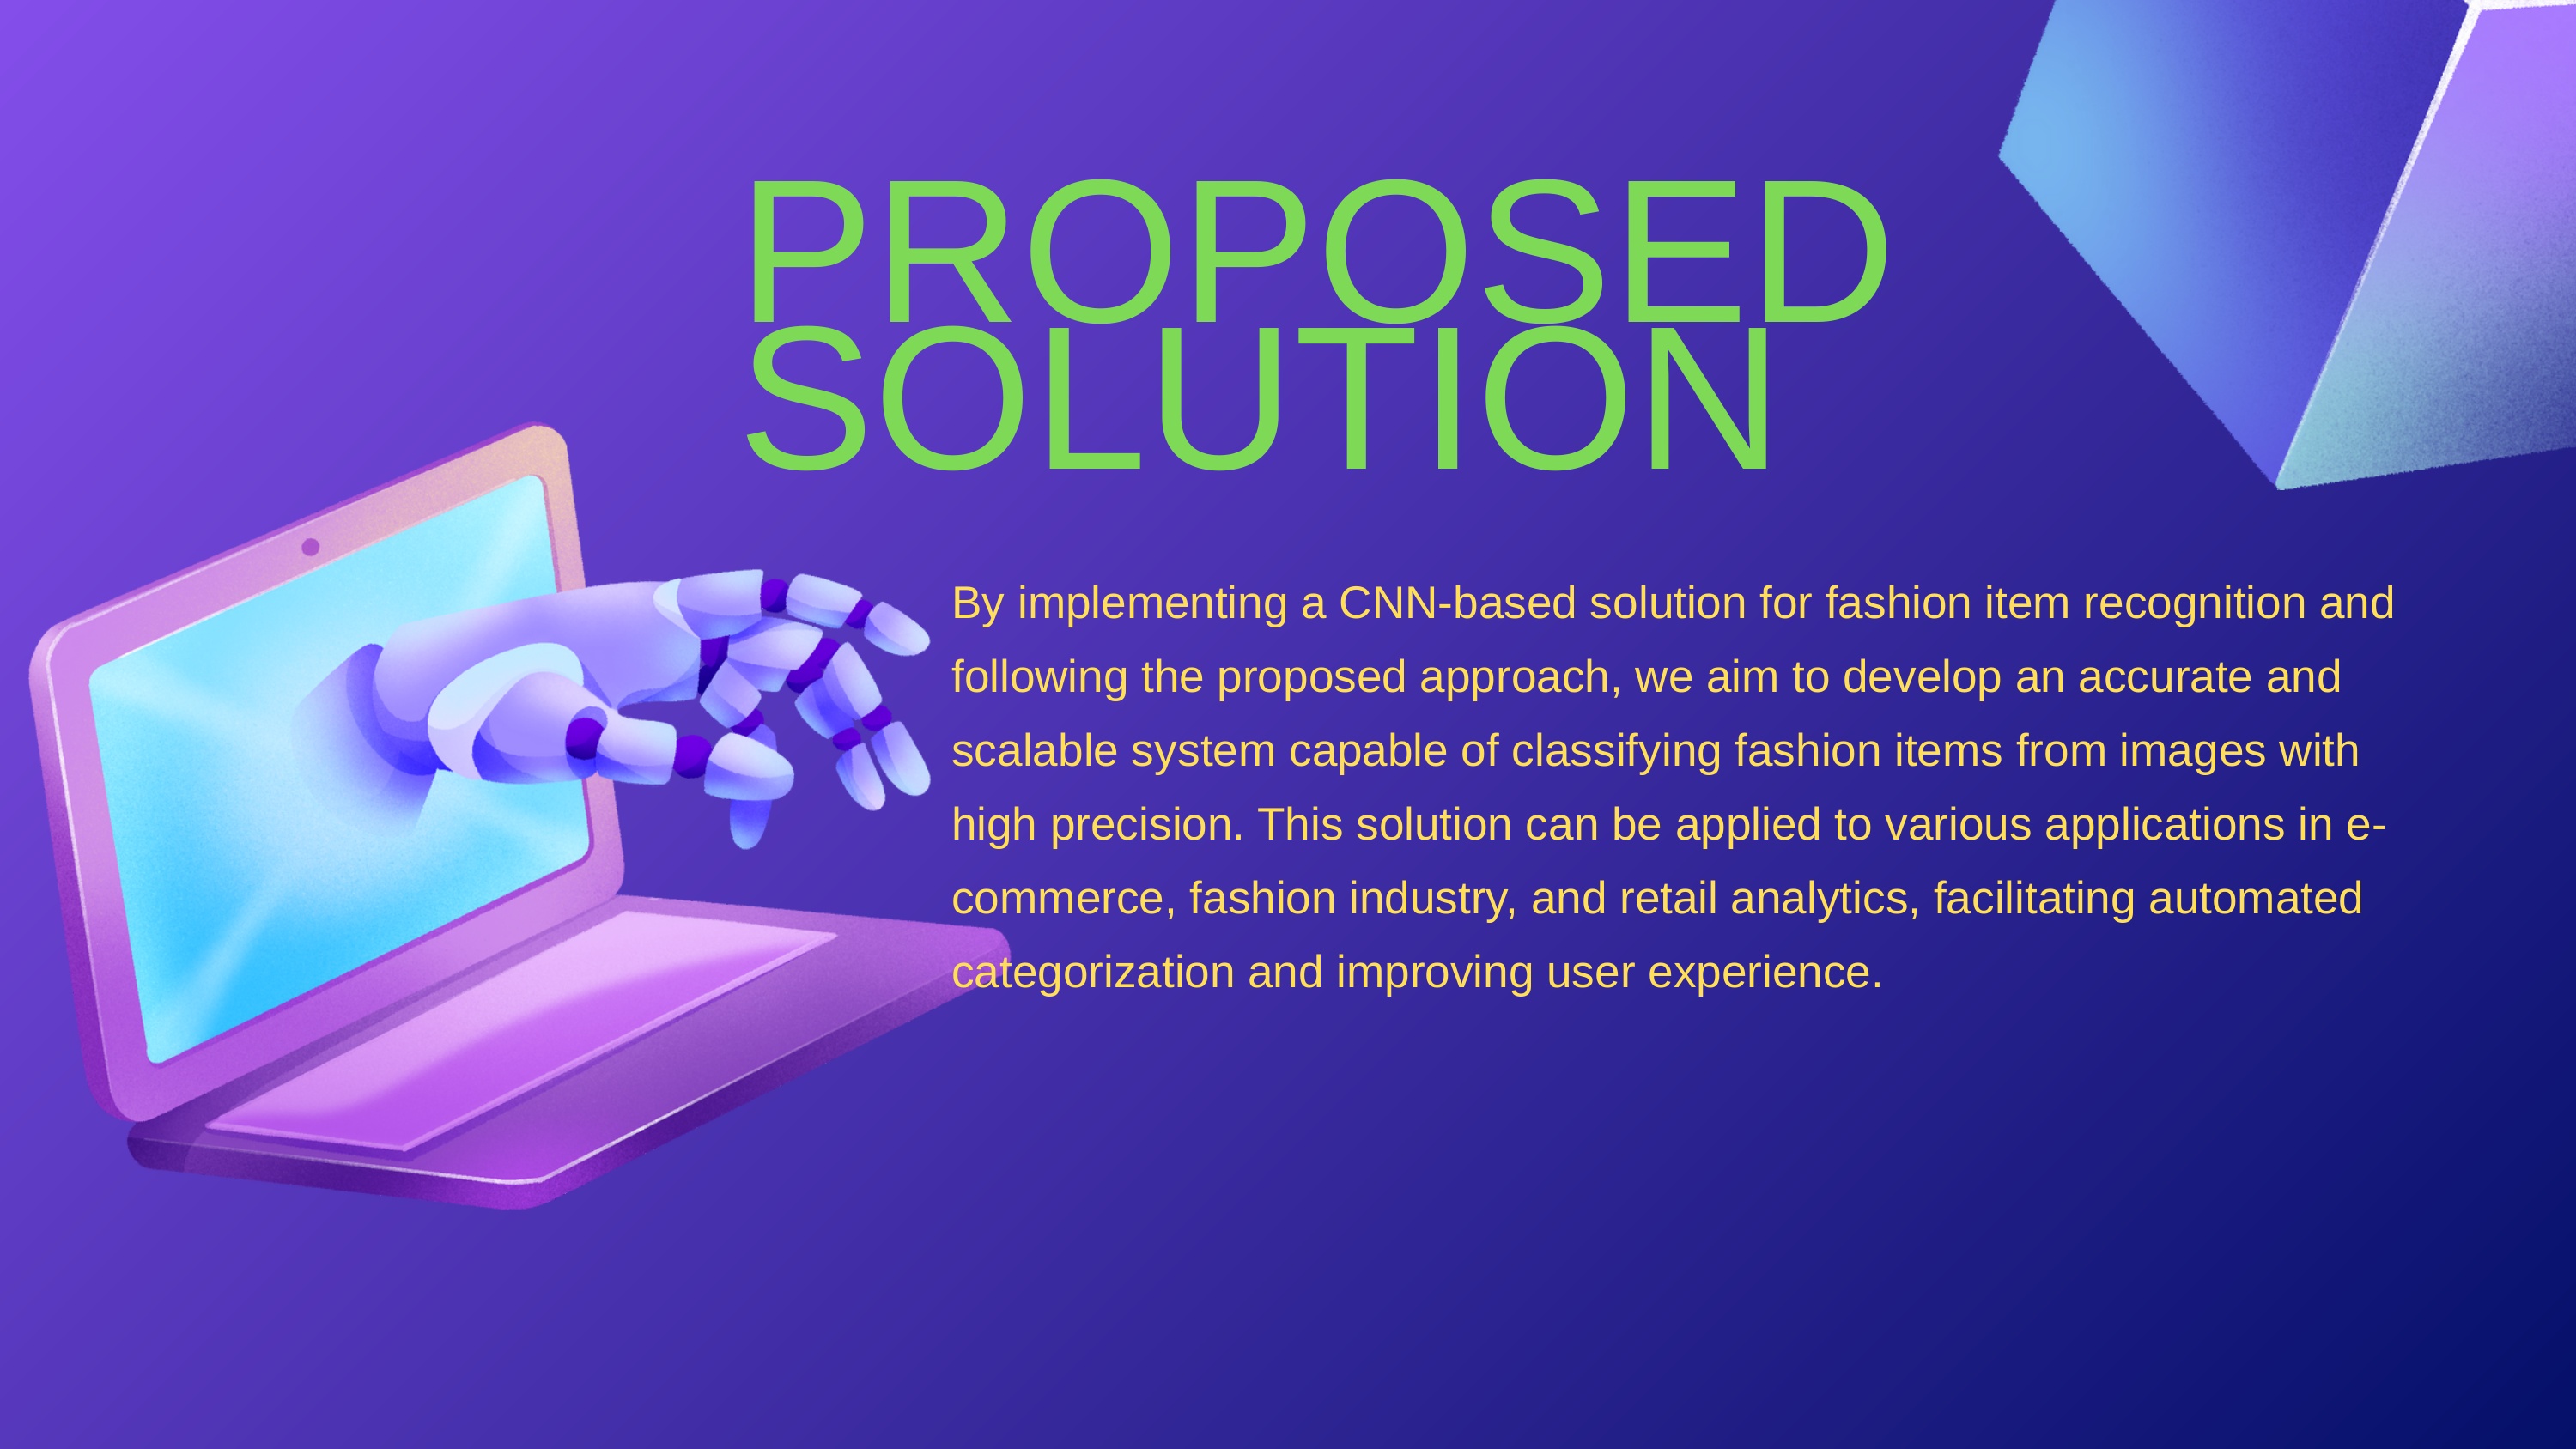

PROPOSED SOLUTION

By implementing a CNN-based solution for fashion item recognition and following the proposed approach, we aim to develop an accurate and scalable system capable of classifying fashion items from images with high precision. This solution can be applied to various applications in e-commerce, fashion industry, and retail analytics, facilitating automated categorization and improving user experience.